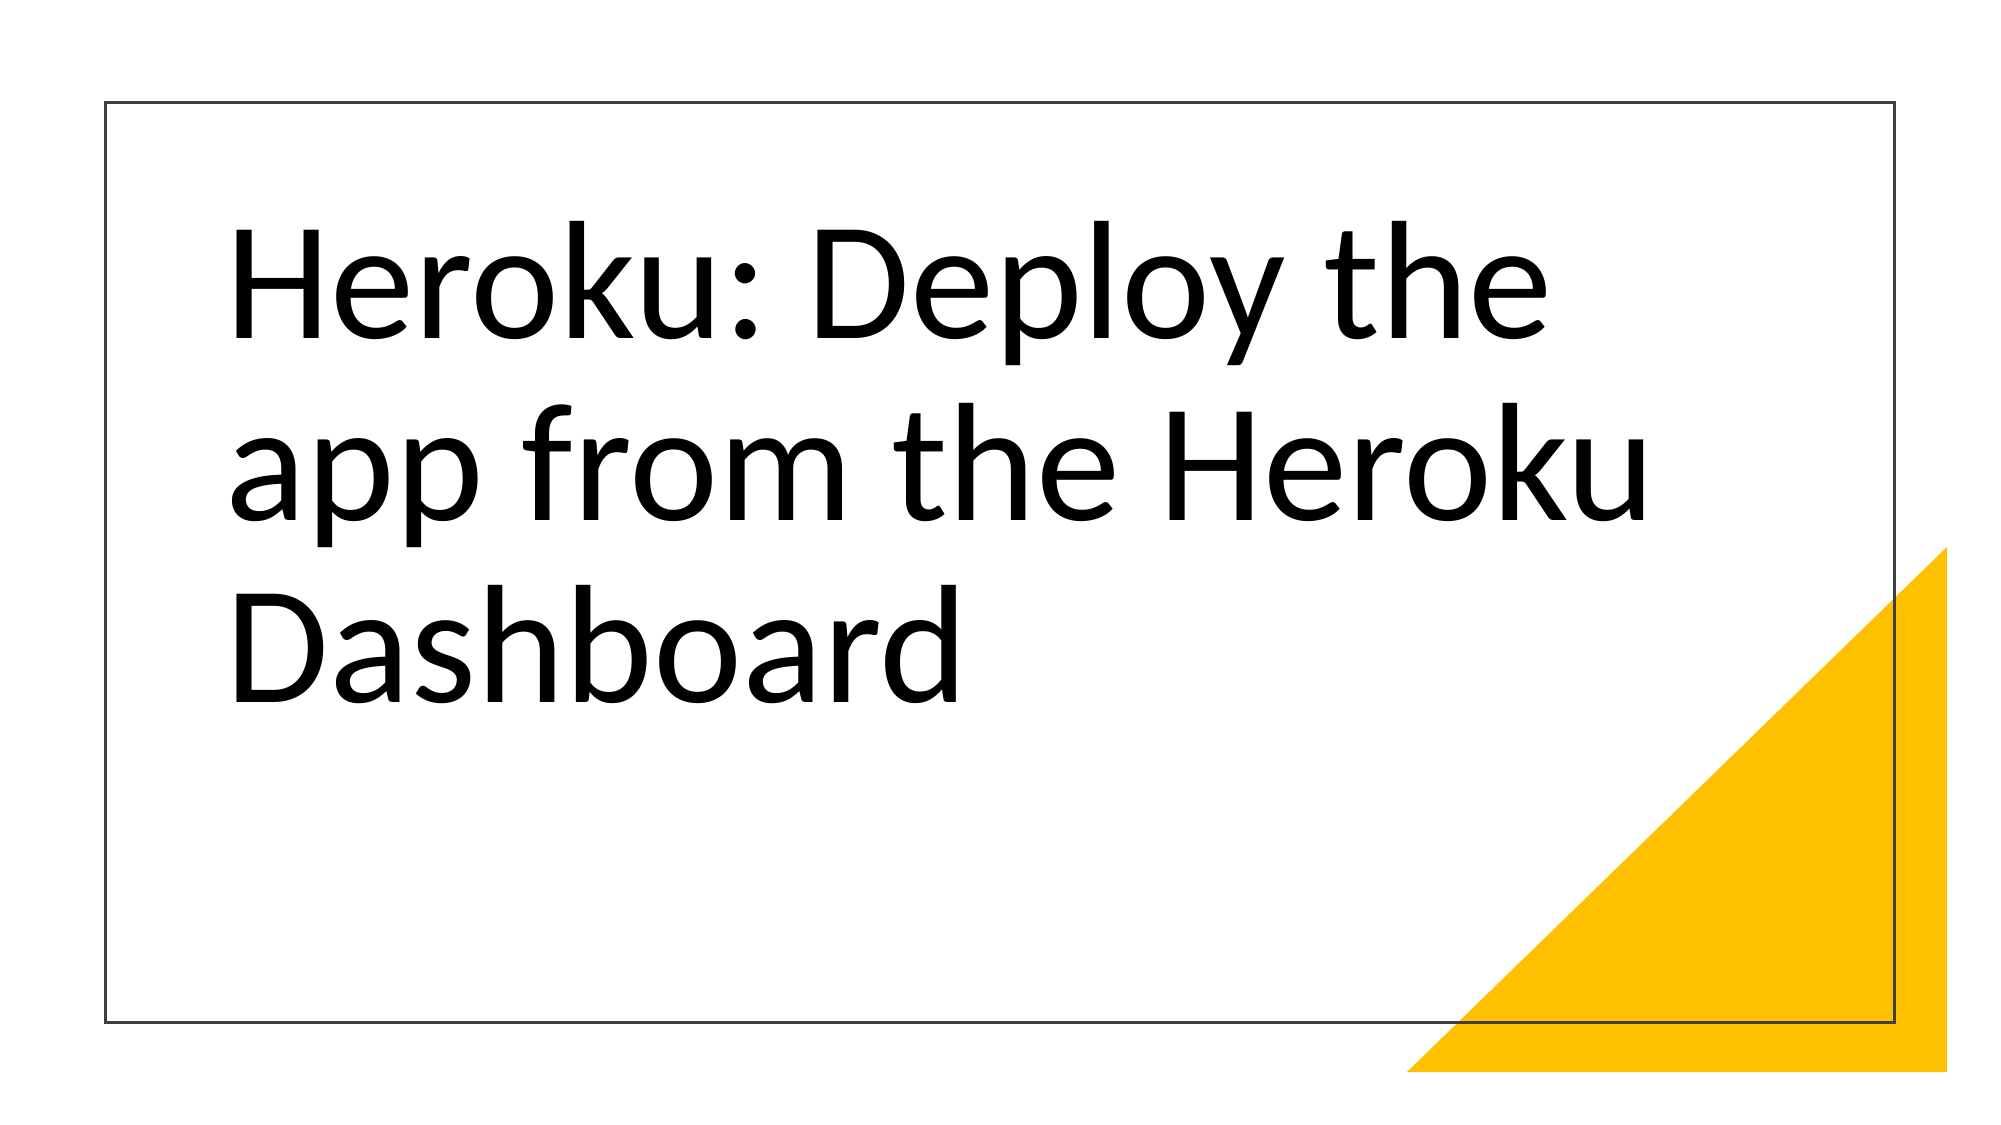

# Heroku: Deploy the app from the Heroku Dashboard